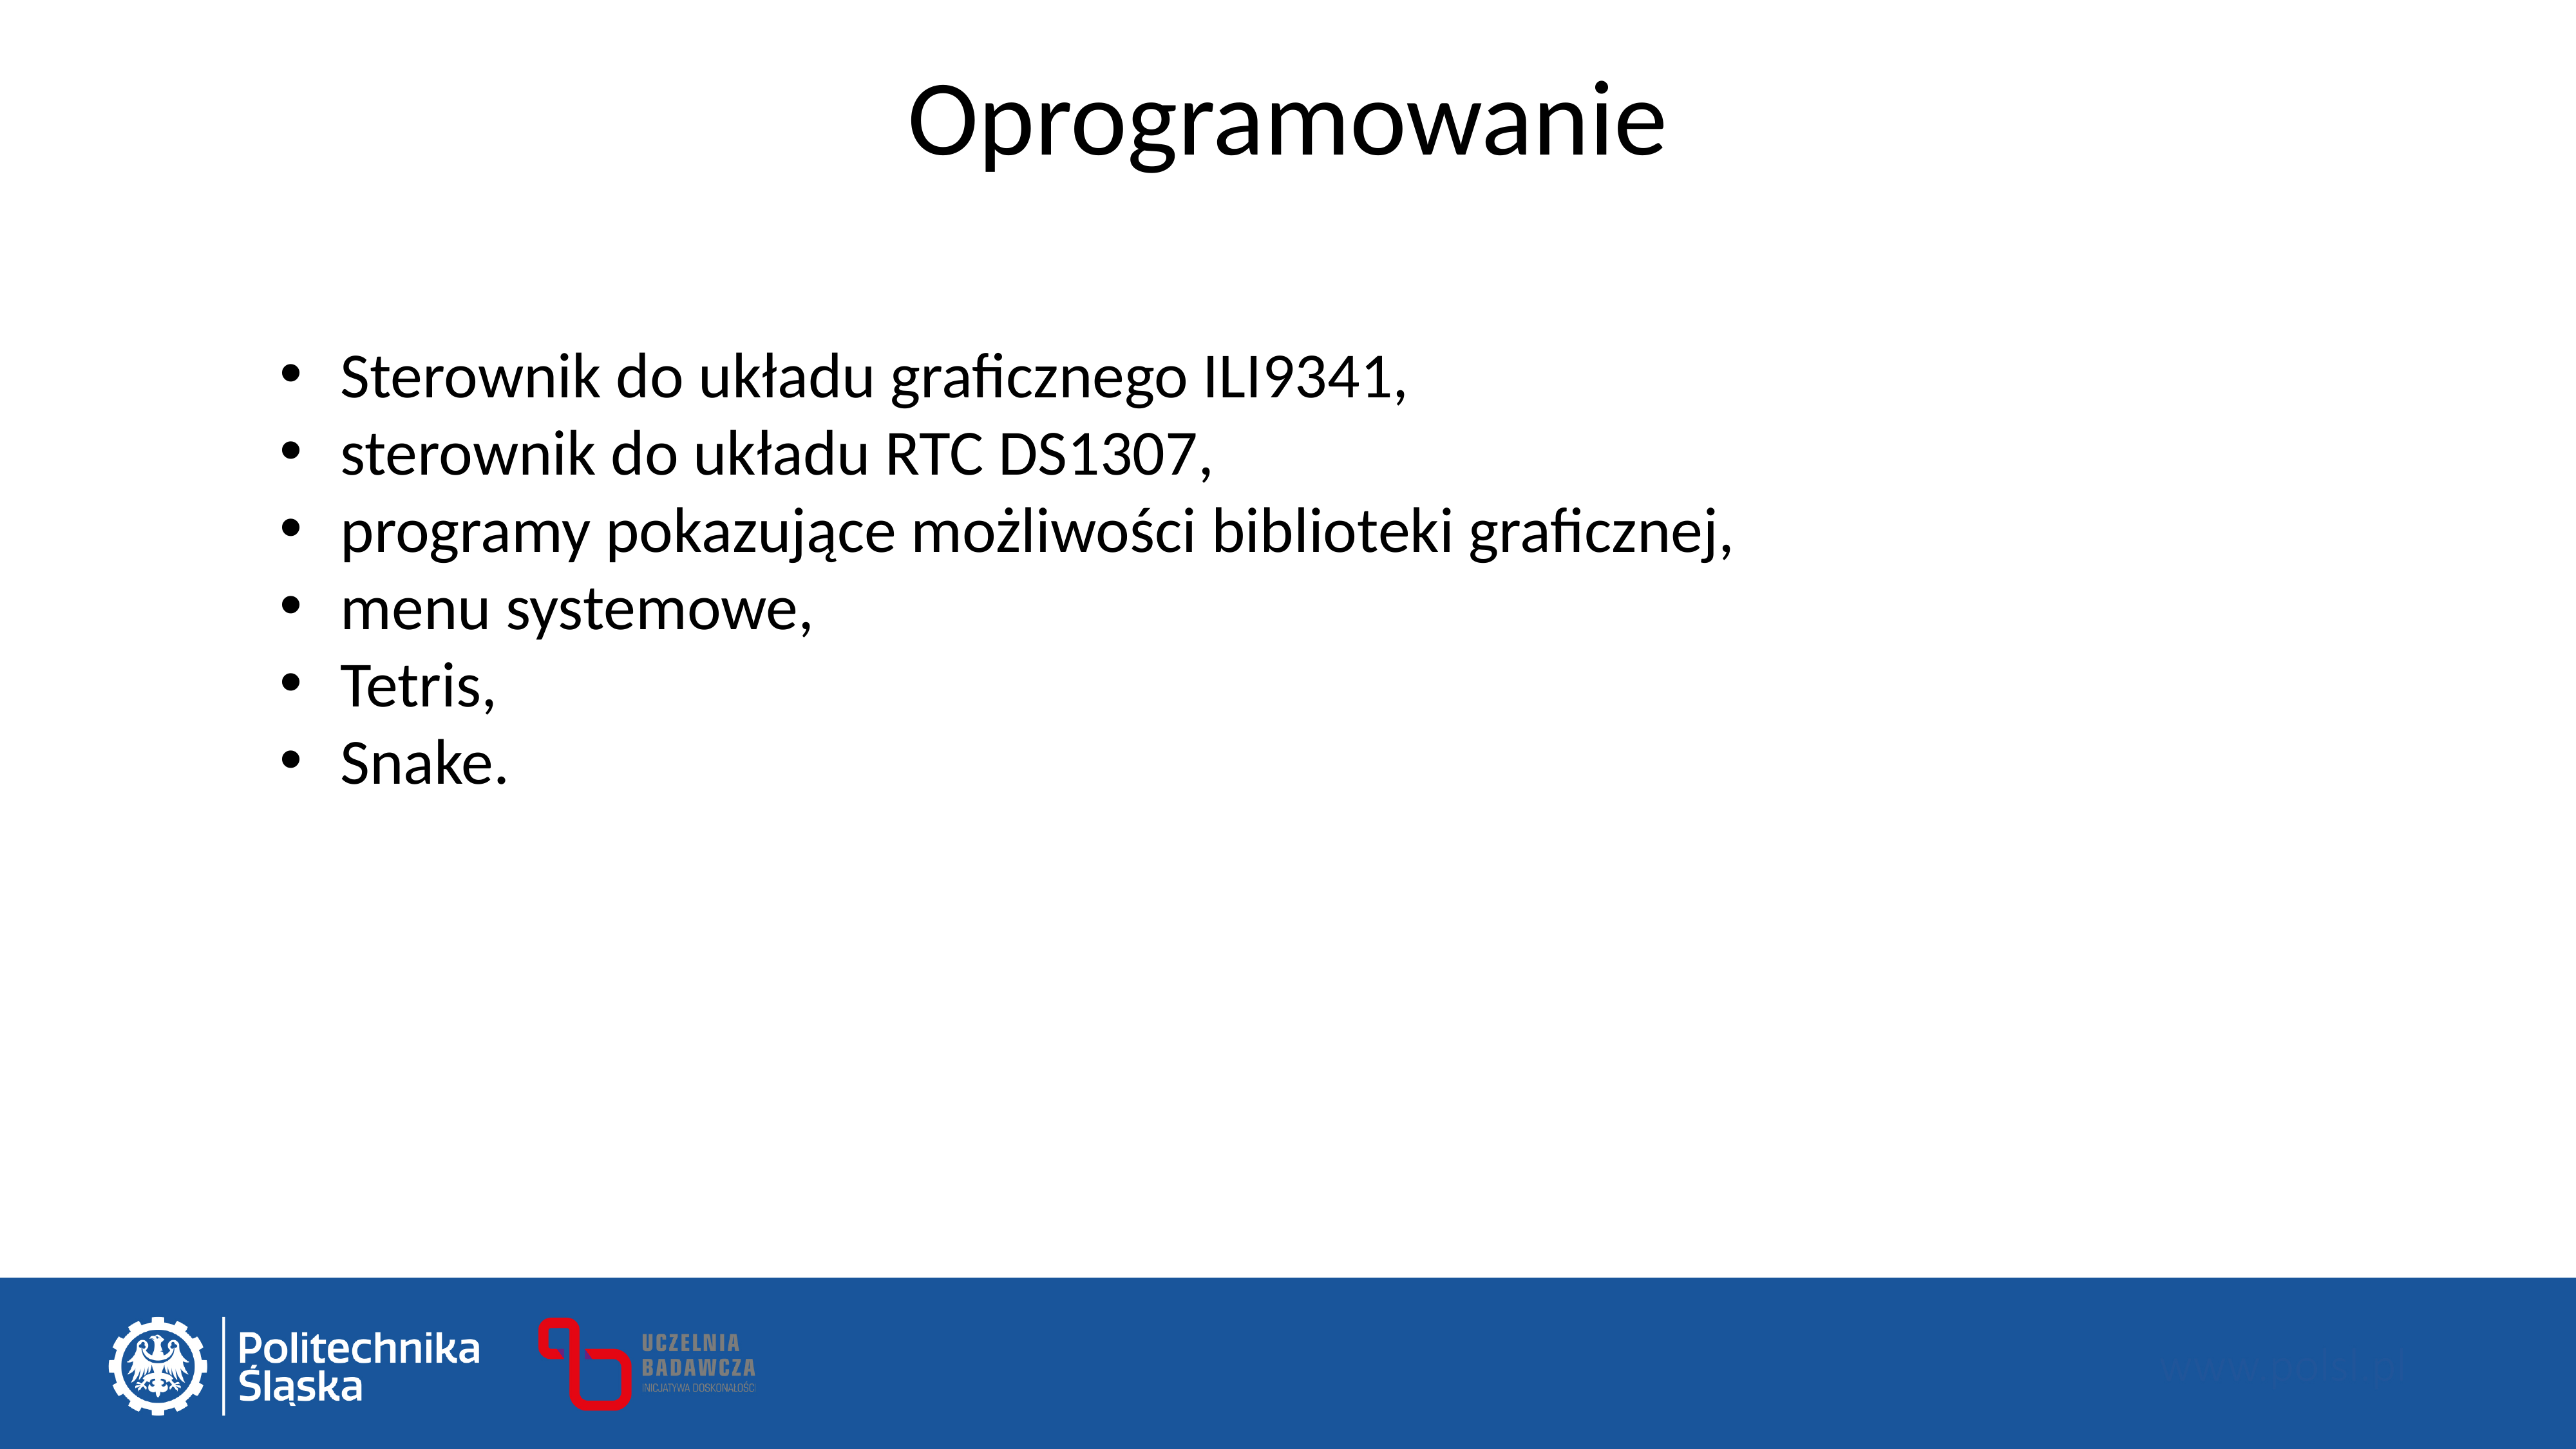

Oprogramowanie
Sterownik do układu graficznego ILI9341,
sterownik do układu RTC DS1307,
programy pokazujące możliwości biblioteki graficznej,
menu systemowe,
Tetris,
Snake.